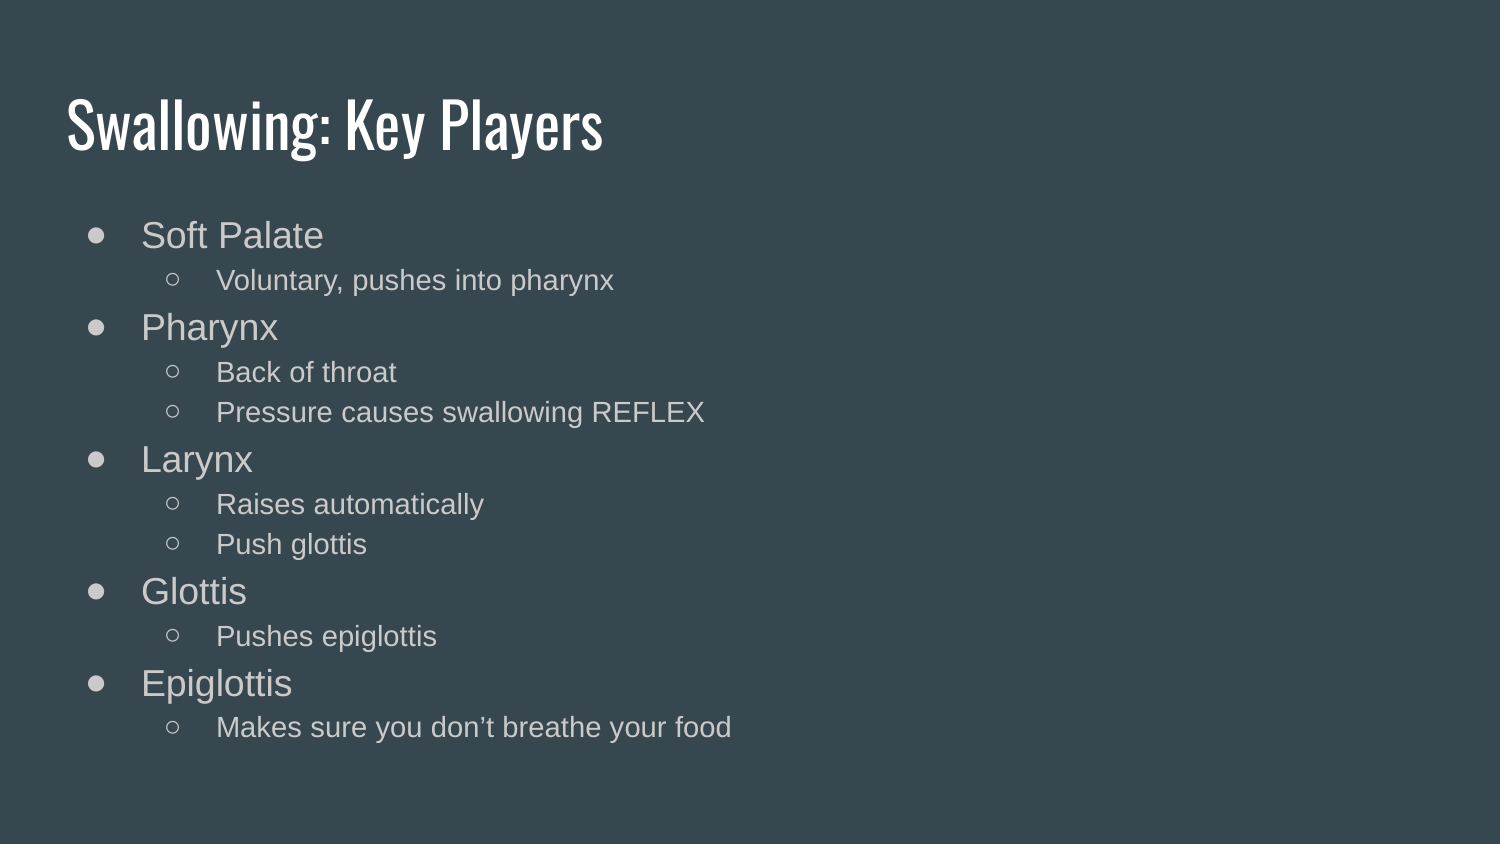

# Swallowing: Key Players
Soft Palate
Voluntary, pushes into pharynx
Pharynx
Back of throat
Pressure causes swallowing REFLEX
Larynx
Raises automatically
Push glottis
Glottis
Pushes epiglottis
Epiglottis
Makes sure you don’t breathe your food